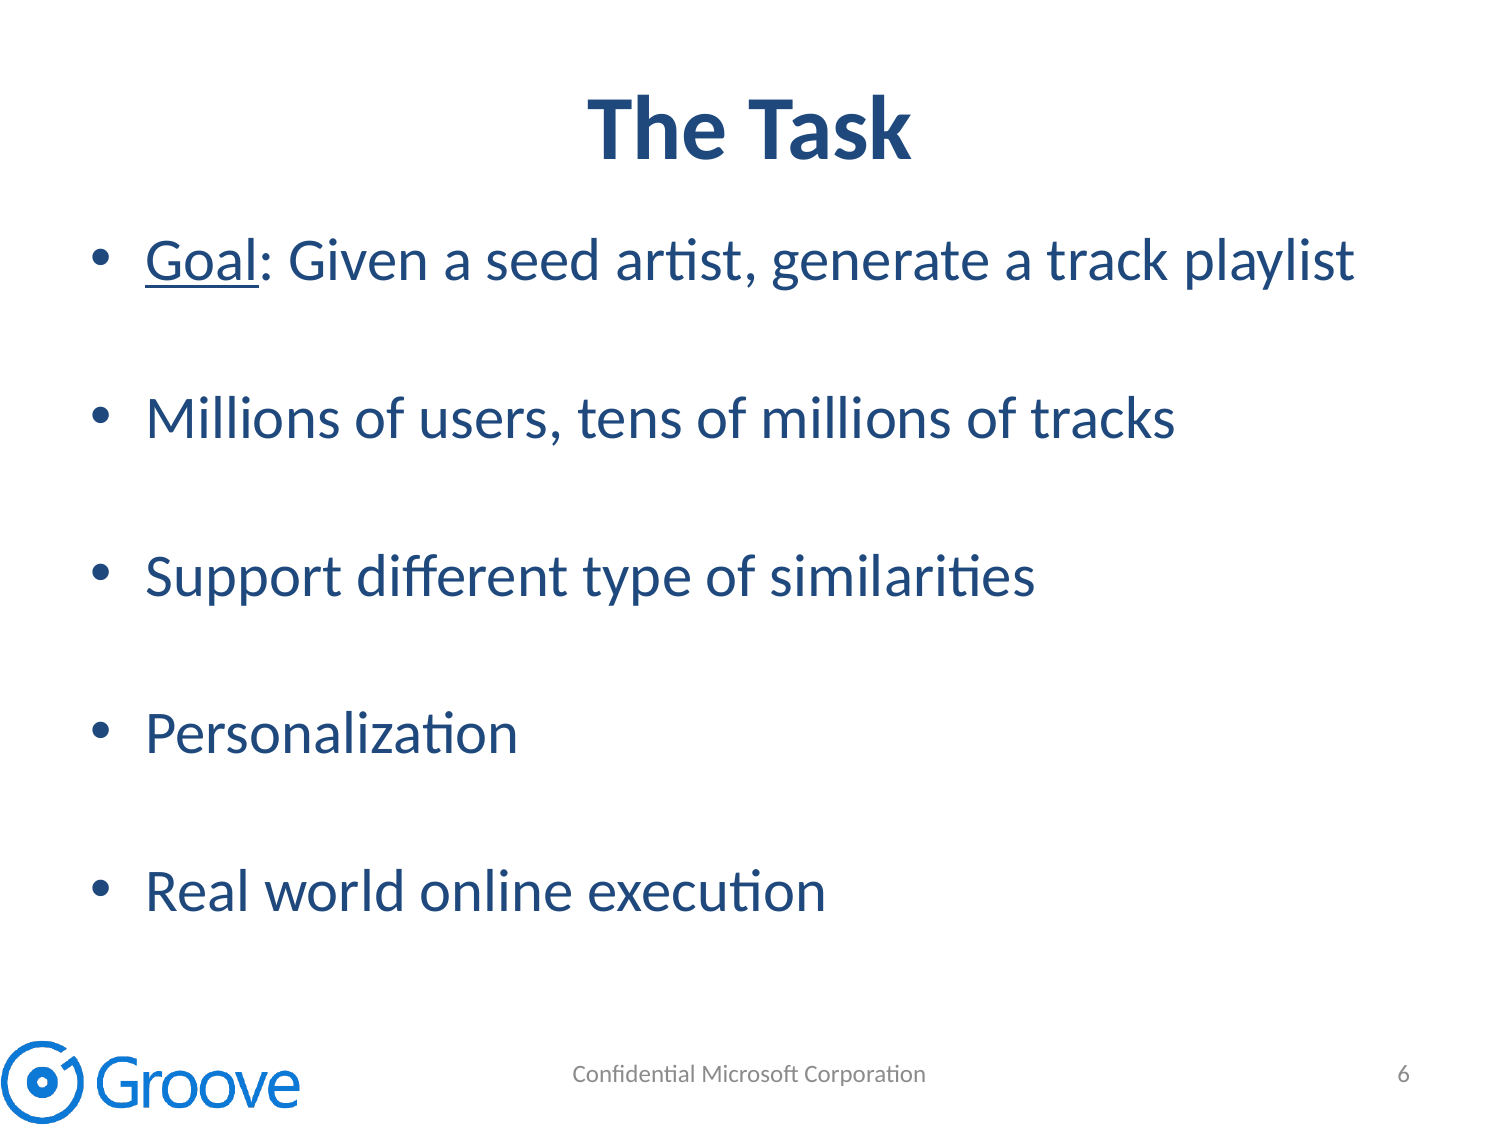

# The Task
Goal: Given a seed artist, generate a track playlist
Millions of users, tens of millions of tracks
Support different type of similarities
Personalization
Real world online execution

Confidential Microsoft Corporation
6